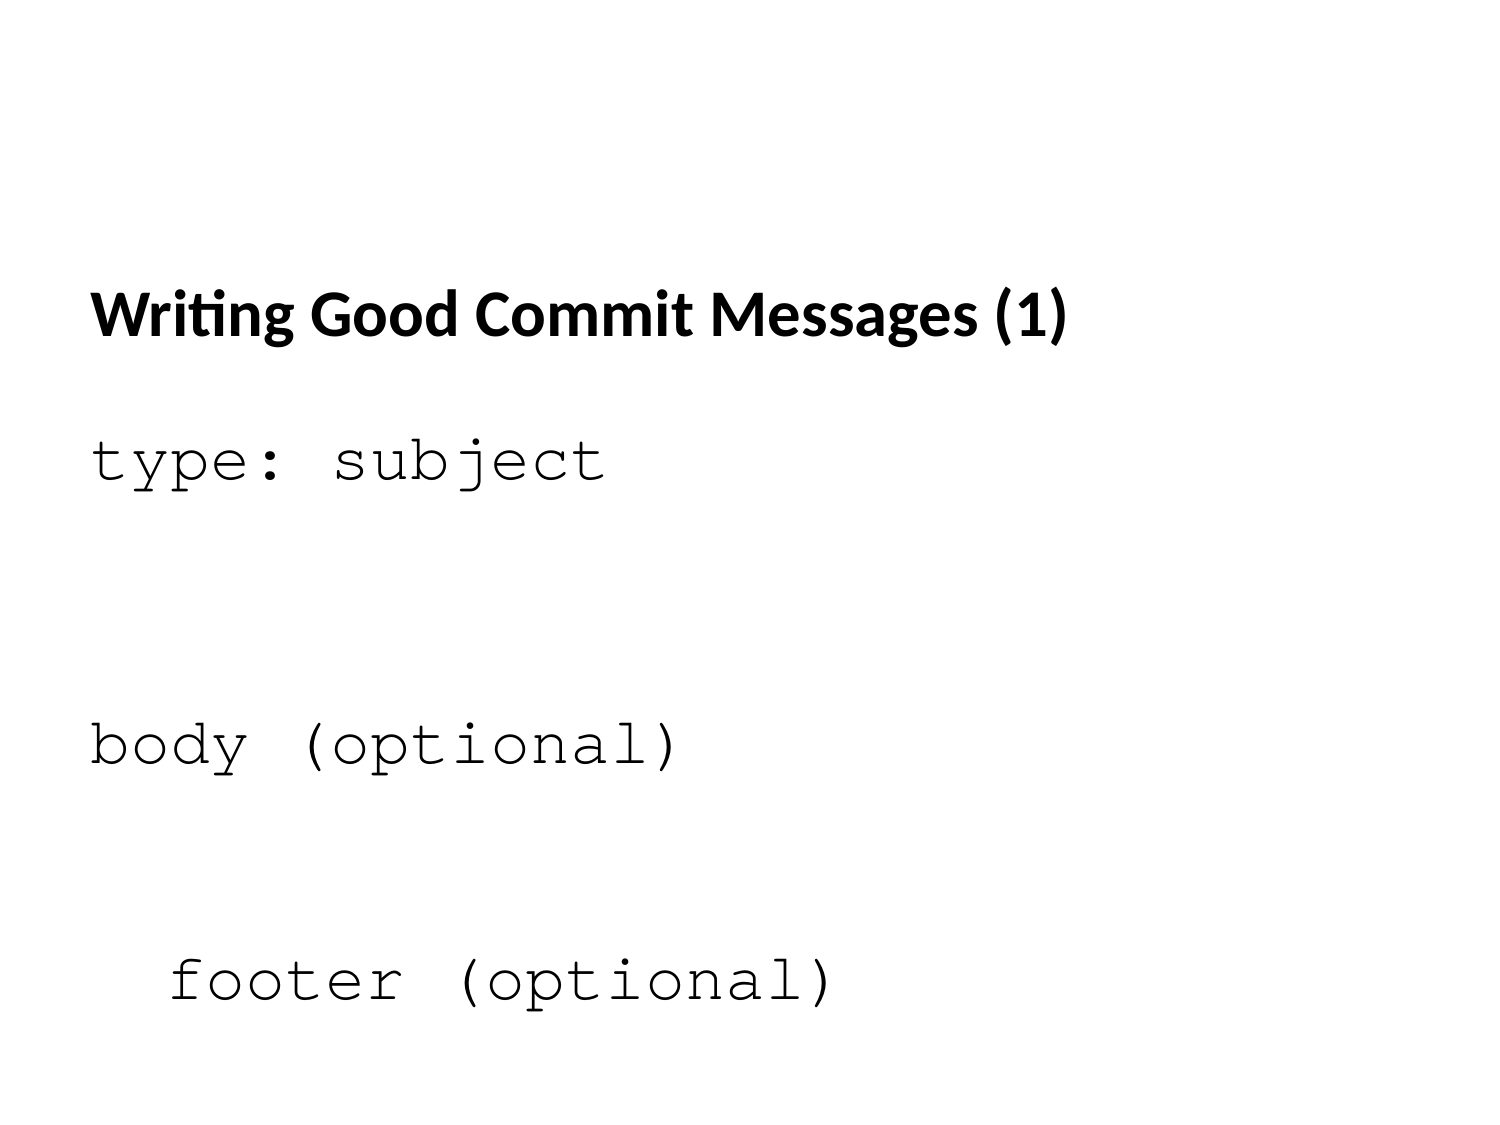

Writing Good Commit Messages (1)
type: subject

body (optional)

footer (optional)